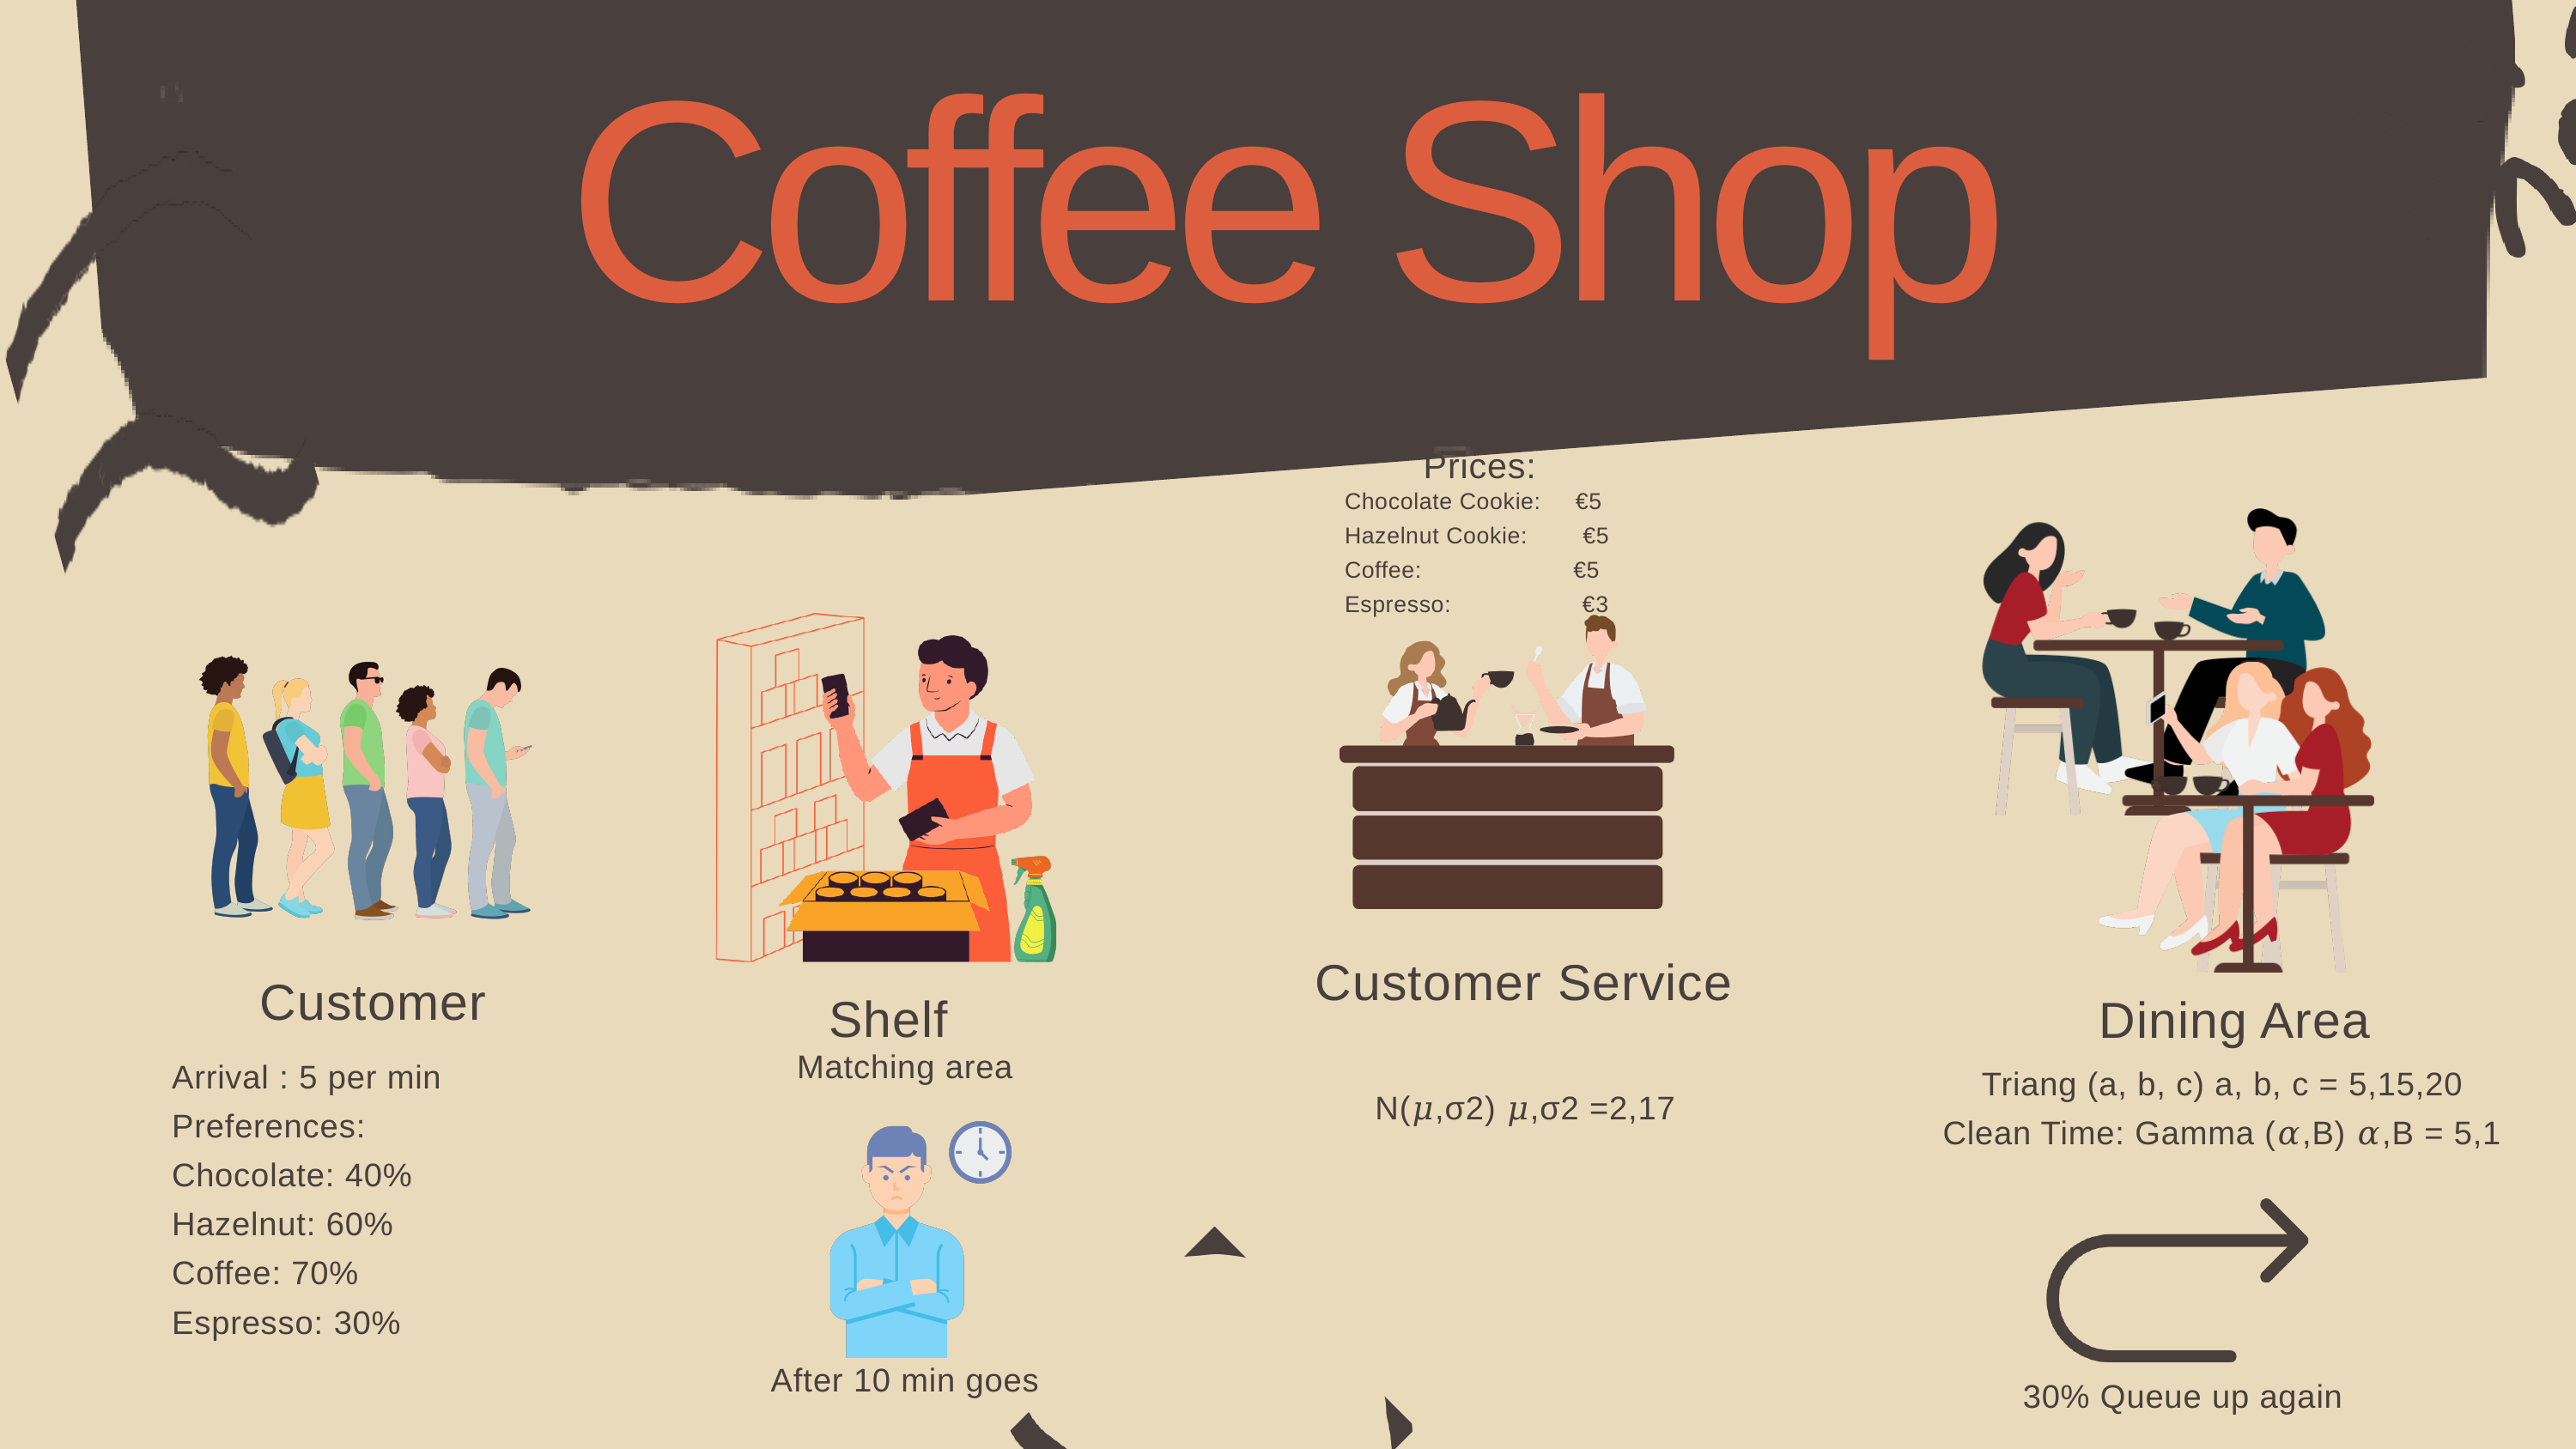

Coffee Shop

Prices:
Chocolate Cookie:     €5
Hazelnut Cookie:        €5
Coffee:                      €5
Espresso:                   €3

Customer Service
Customer
Shelf
Dining Area
Matching area
Arrival : 5 per min
Preferences:
Chocolate: 40%
Hazelnut: 60%
Coffee: 70%
Espresso: 30%
Triang (a, b, c) a, b, c = 5,15,20
Clean Time: Gamma (𝛼,B) 𝛼,B = 5,1
N(𝜇,σ2) 𝜇,σ2 =2,17

After 10 min goes
30% Queue up again